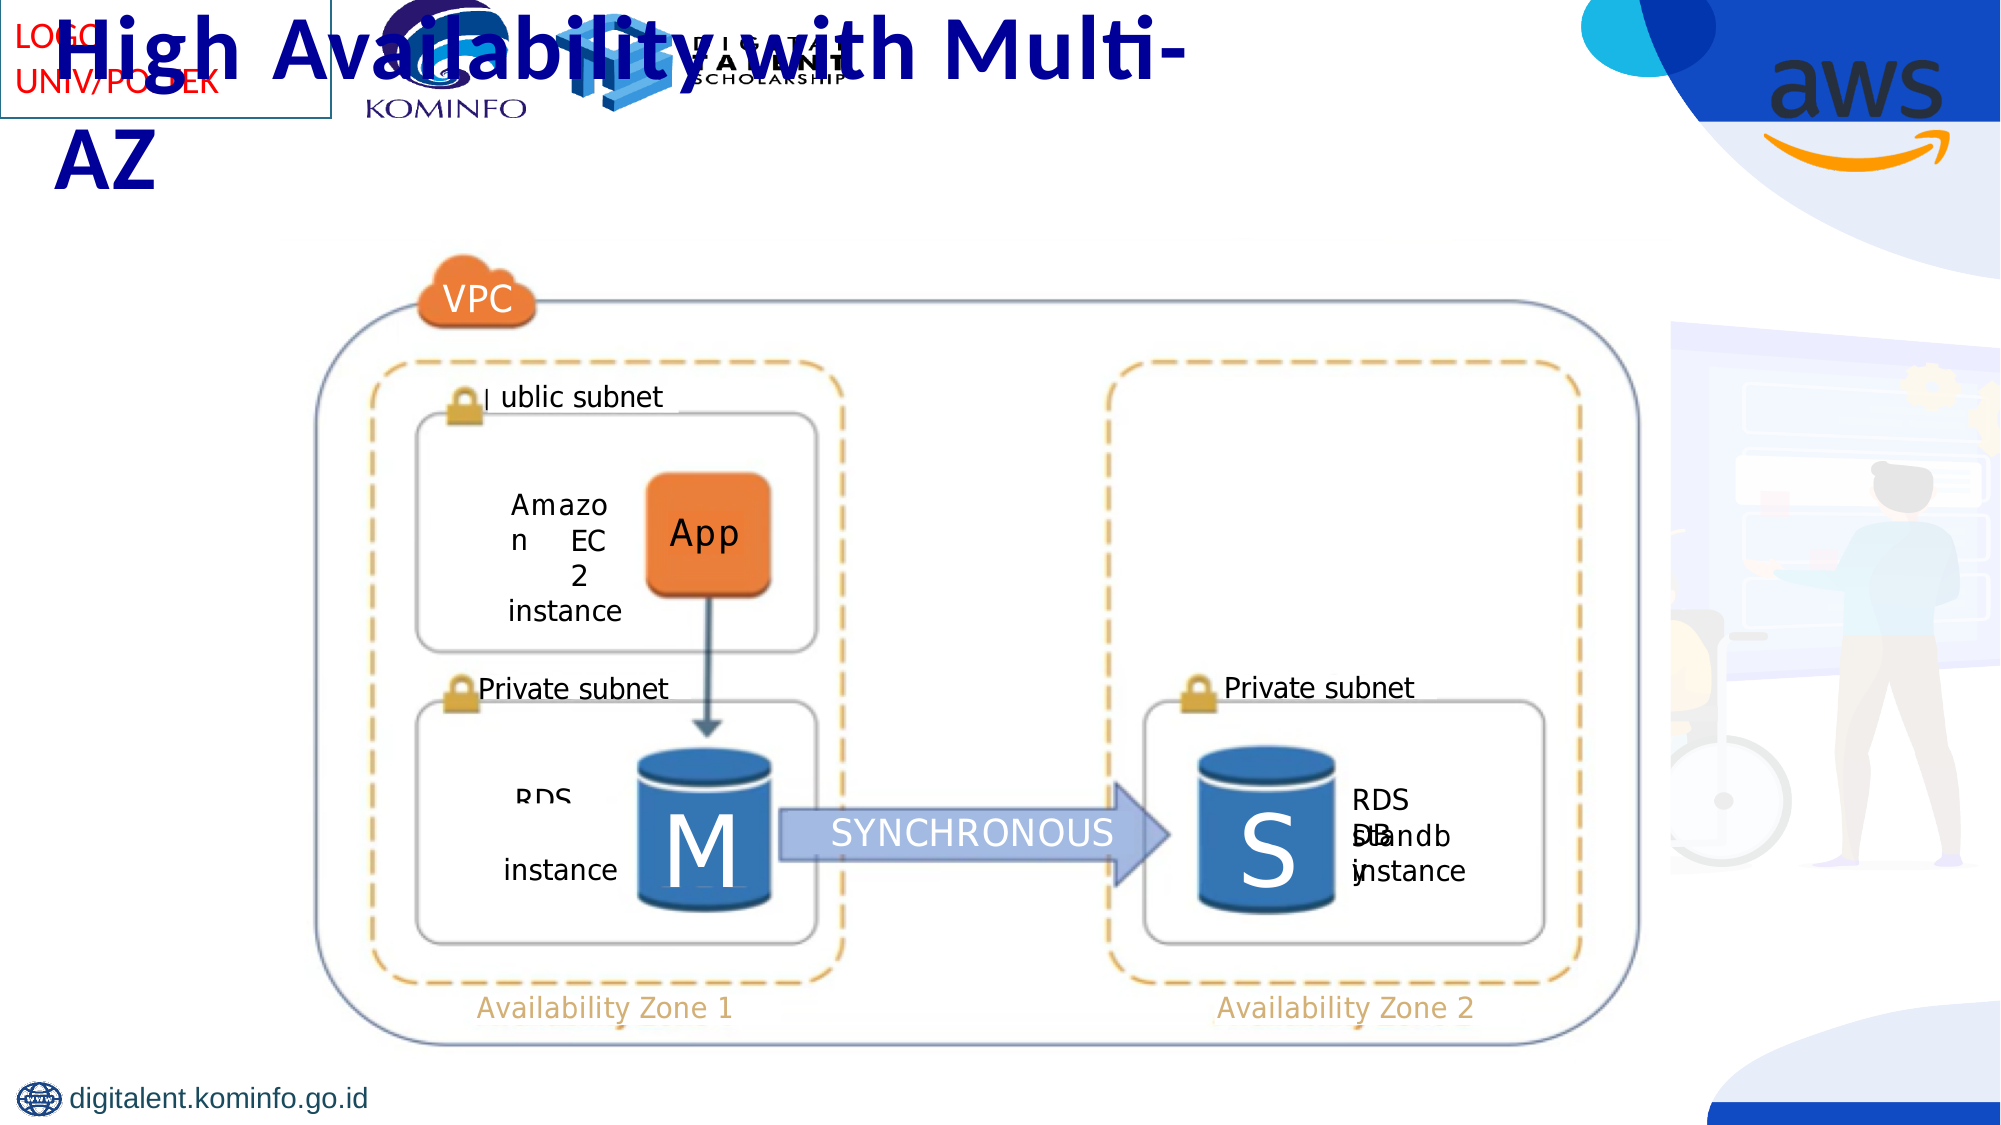

# High Availability with Multi-AZ

VPC
P
ublic subnet
Amazon

App
EC2
instance
Private subnet
Private subnet

RDS DB
RDS DB
M
S

instance
SYNCHRONOUS
standby
instance
Availability Zone 1
Availability Zone 2